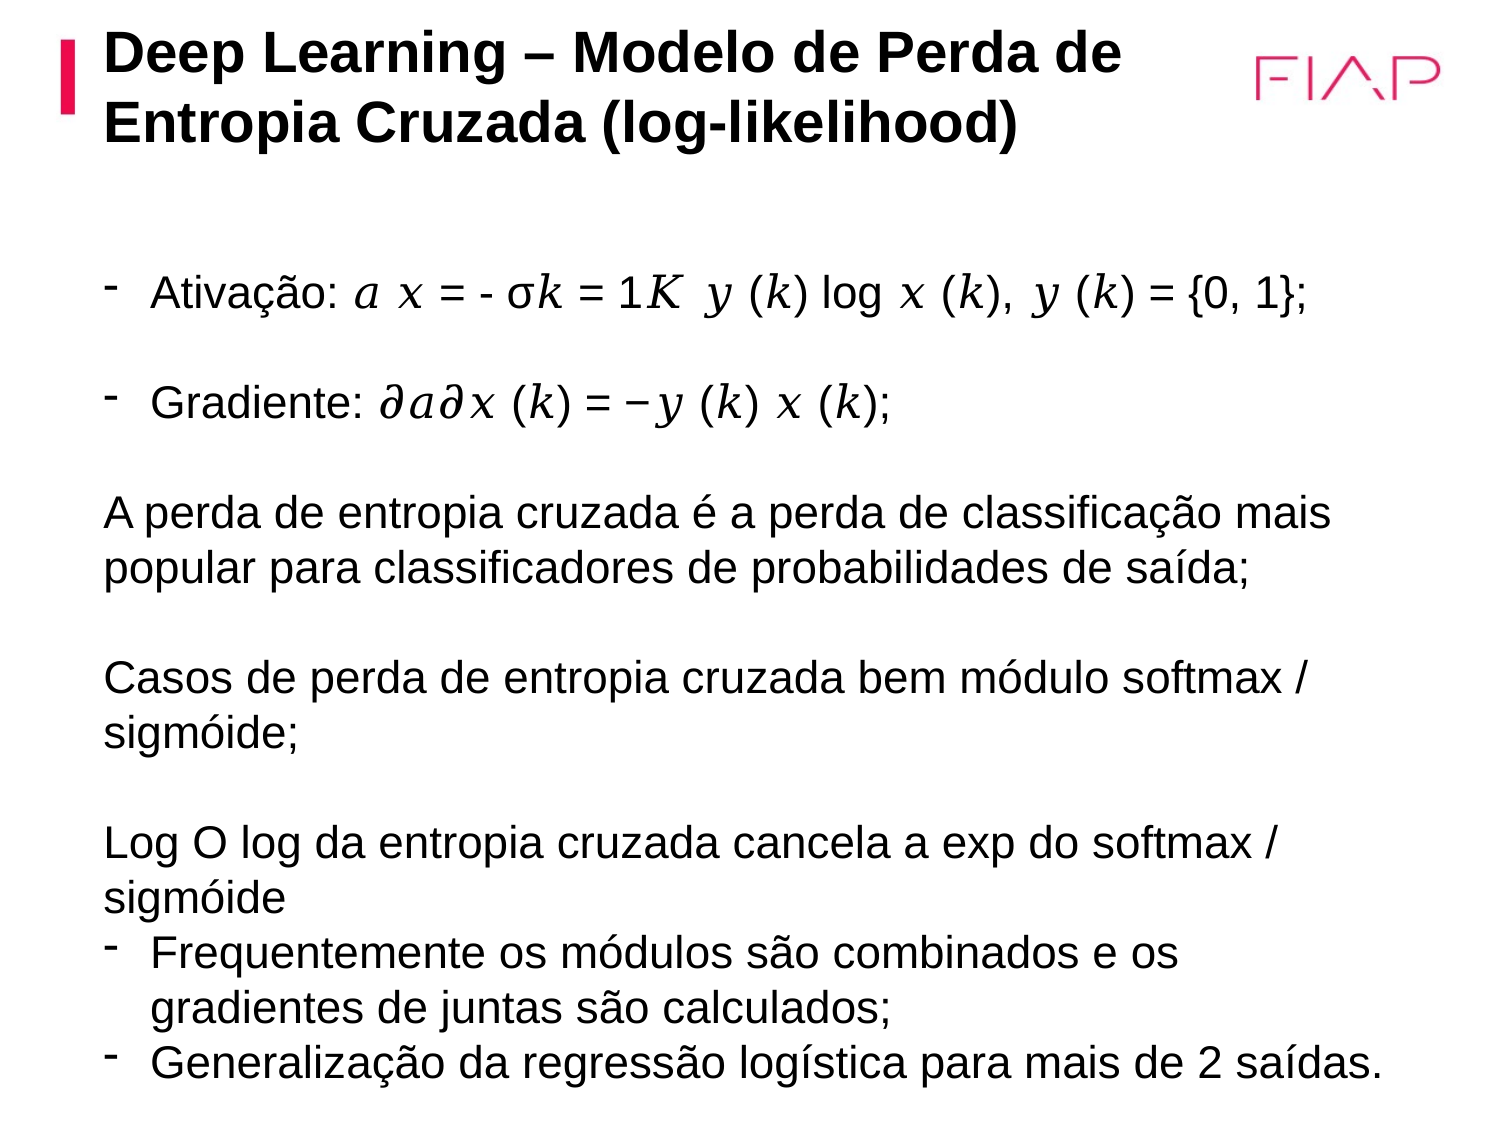

# Deep Learning – Modelo de Perda de Entropia Cruzada (log-likelihood)
Ativação: 𝑎 𝑥 = - σ𝑘 = 1𝐾 𝑦 (𝑘) log 𝑥 (𝑘), 𝑦 (𝑘) = {0, 1};

Gradiente: 𝜕𝑎𝜕𝑥 (𝑘) = −𝑦 (𝑘) 𝑥 (𝑘);

A perda de entropia cruzada é a perda de classificação mais popular para classificadores de probabilidades de saída;

Casos de perda de entropia cruzada bem módulo softmax / sigmóide;

Log O log da entropia cruzada cancela a exp do softmax / sigmóide
Frequentemente os módulos são combinados e os gradientes de juntas são calculados;
Generalização da regressão logística para mais de 2 saídas.